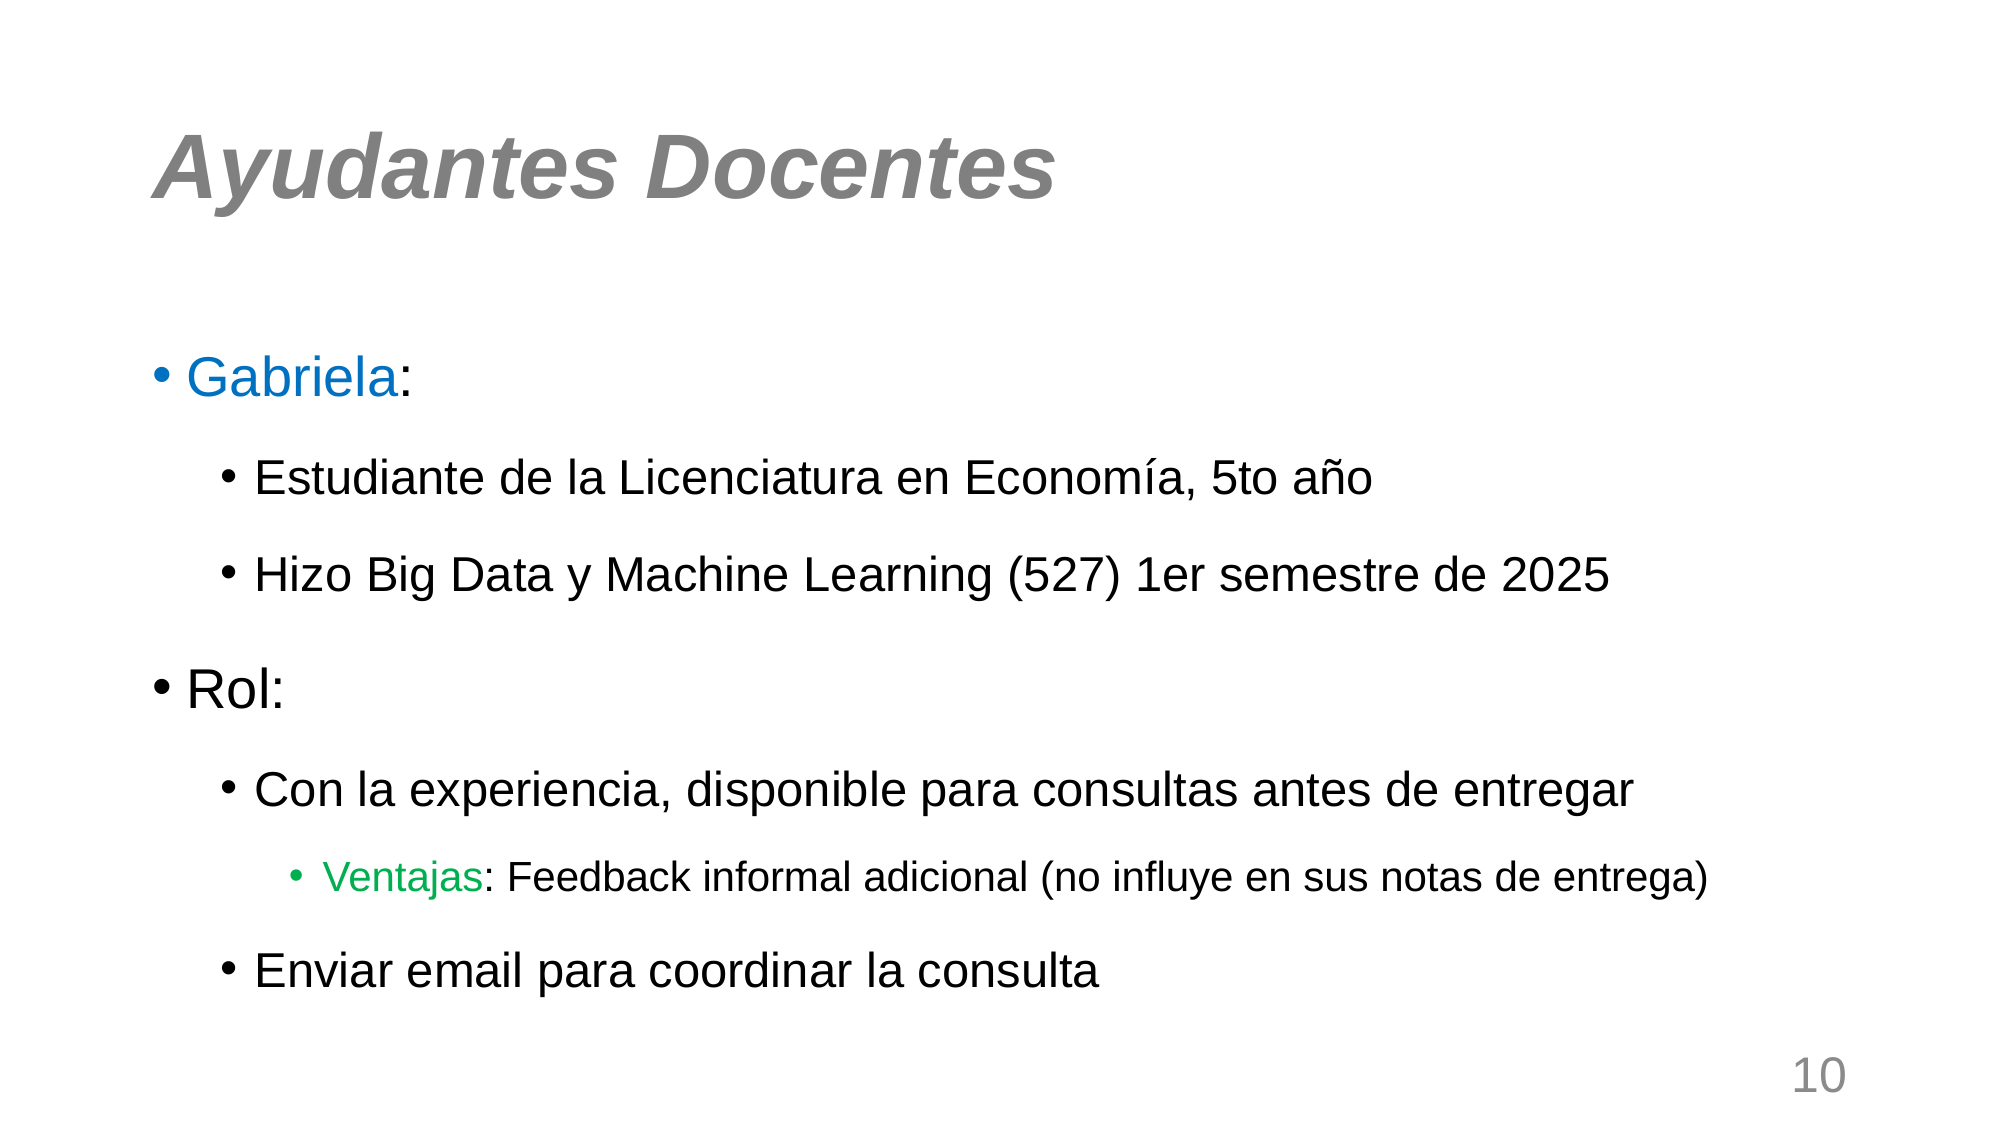

# Ayudantes Docentes
Gabriela:
Estudiante de la Licenciatura en Economía, 5to año
Hizo Big Data y Machine Learning (527) 1er semestre de 2025
Rol:
Con la experiencia, disponible para consultas antes de entregar
Ventajas: Feedback informal adicional (no influye en sus notas de entrega)
Enviar email para coordinar la consulta

10